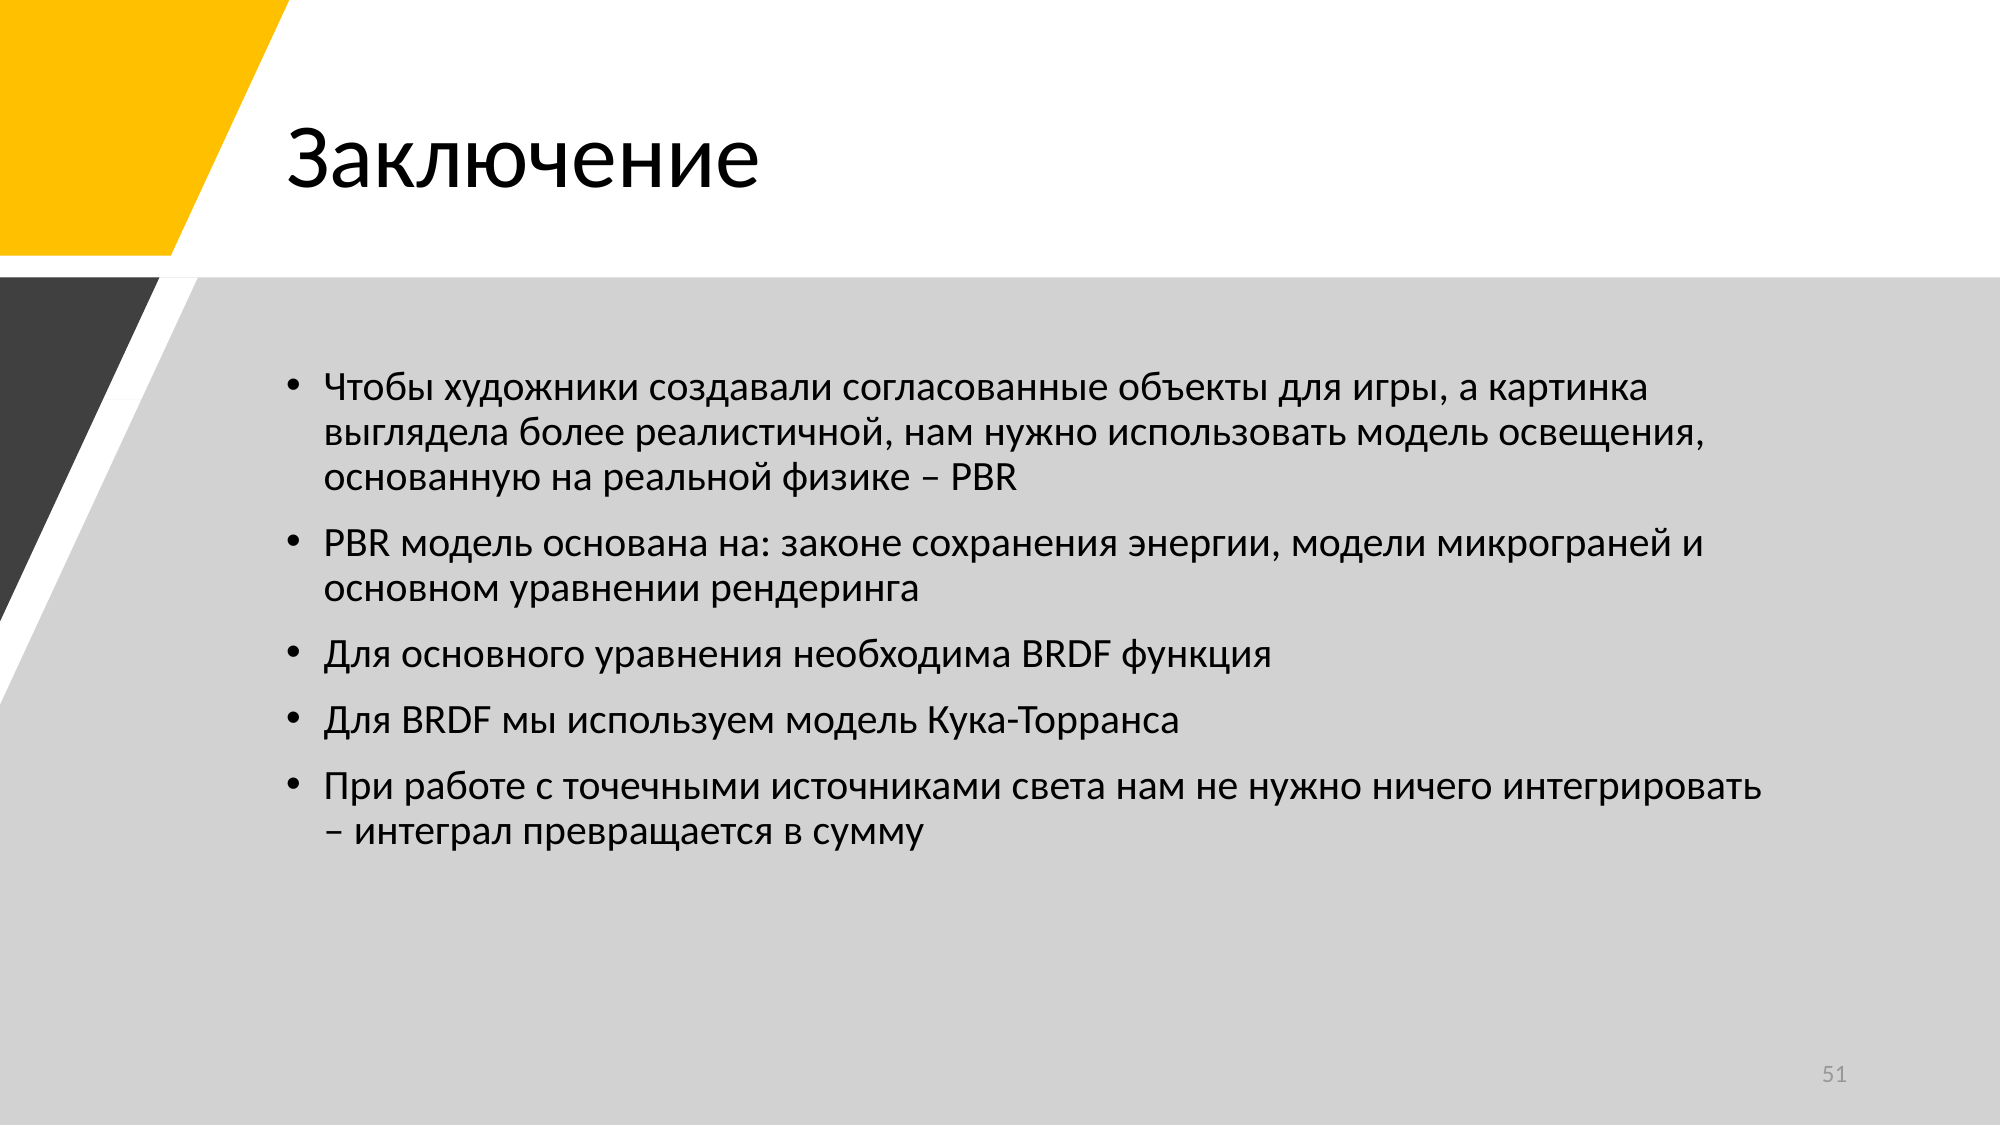

# Заключение

Чтобы художники создавали согласованные объекты для игры, а картинка выглядела более реалистичной, нам нужно использовать модель освещения, основанную на реальной физике – PBR
PBR модель основана на: законе сохранения энергии, модели микрограней и основном уравнении рендеринга
Для основного уравнения необходима BRDF функция
Для BRDF мы используем модель Кука-Торранса
При работе с точечными источниками света нам не нужно ничего интегрировать – интеграл превращается в сумму
51